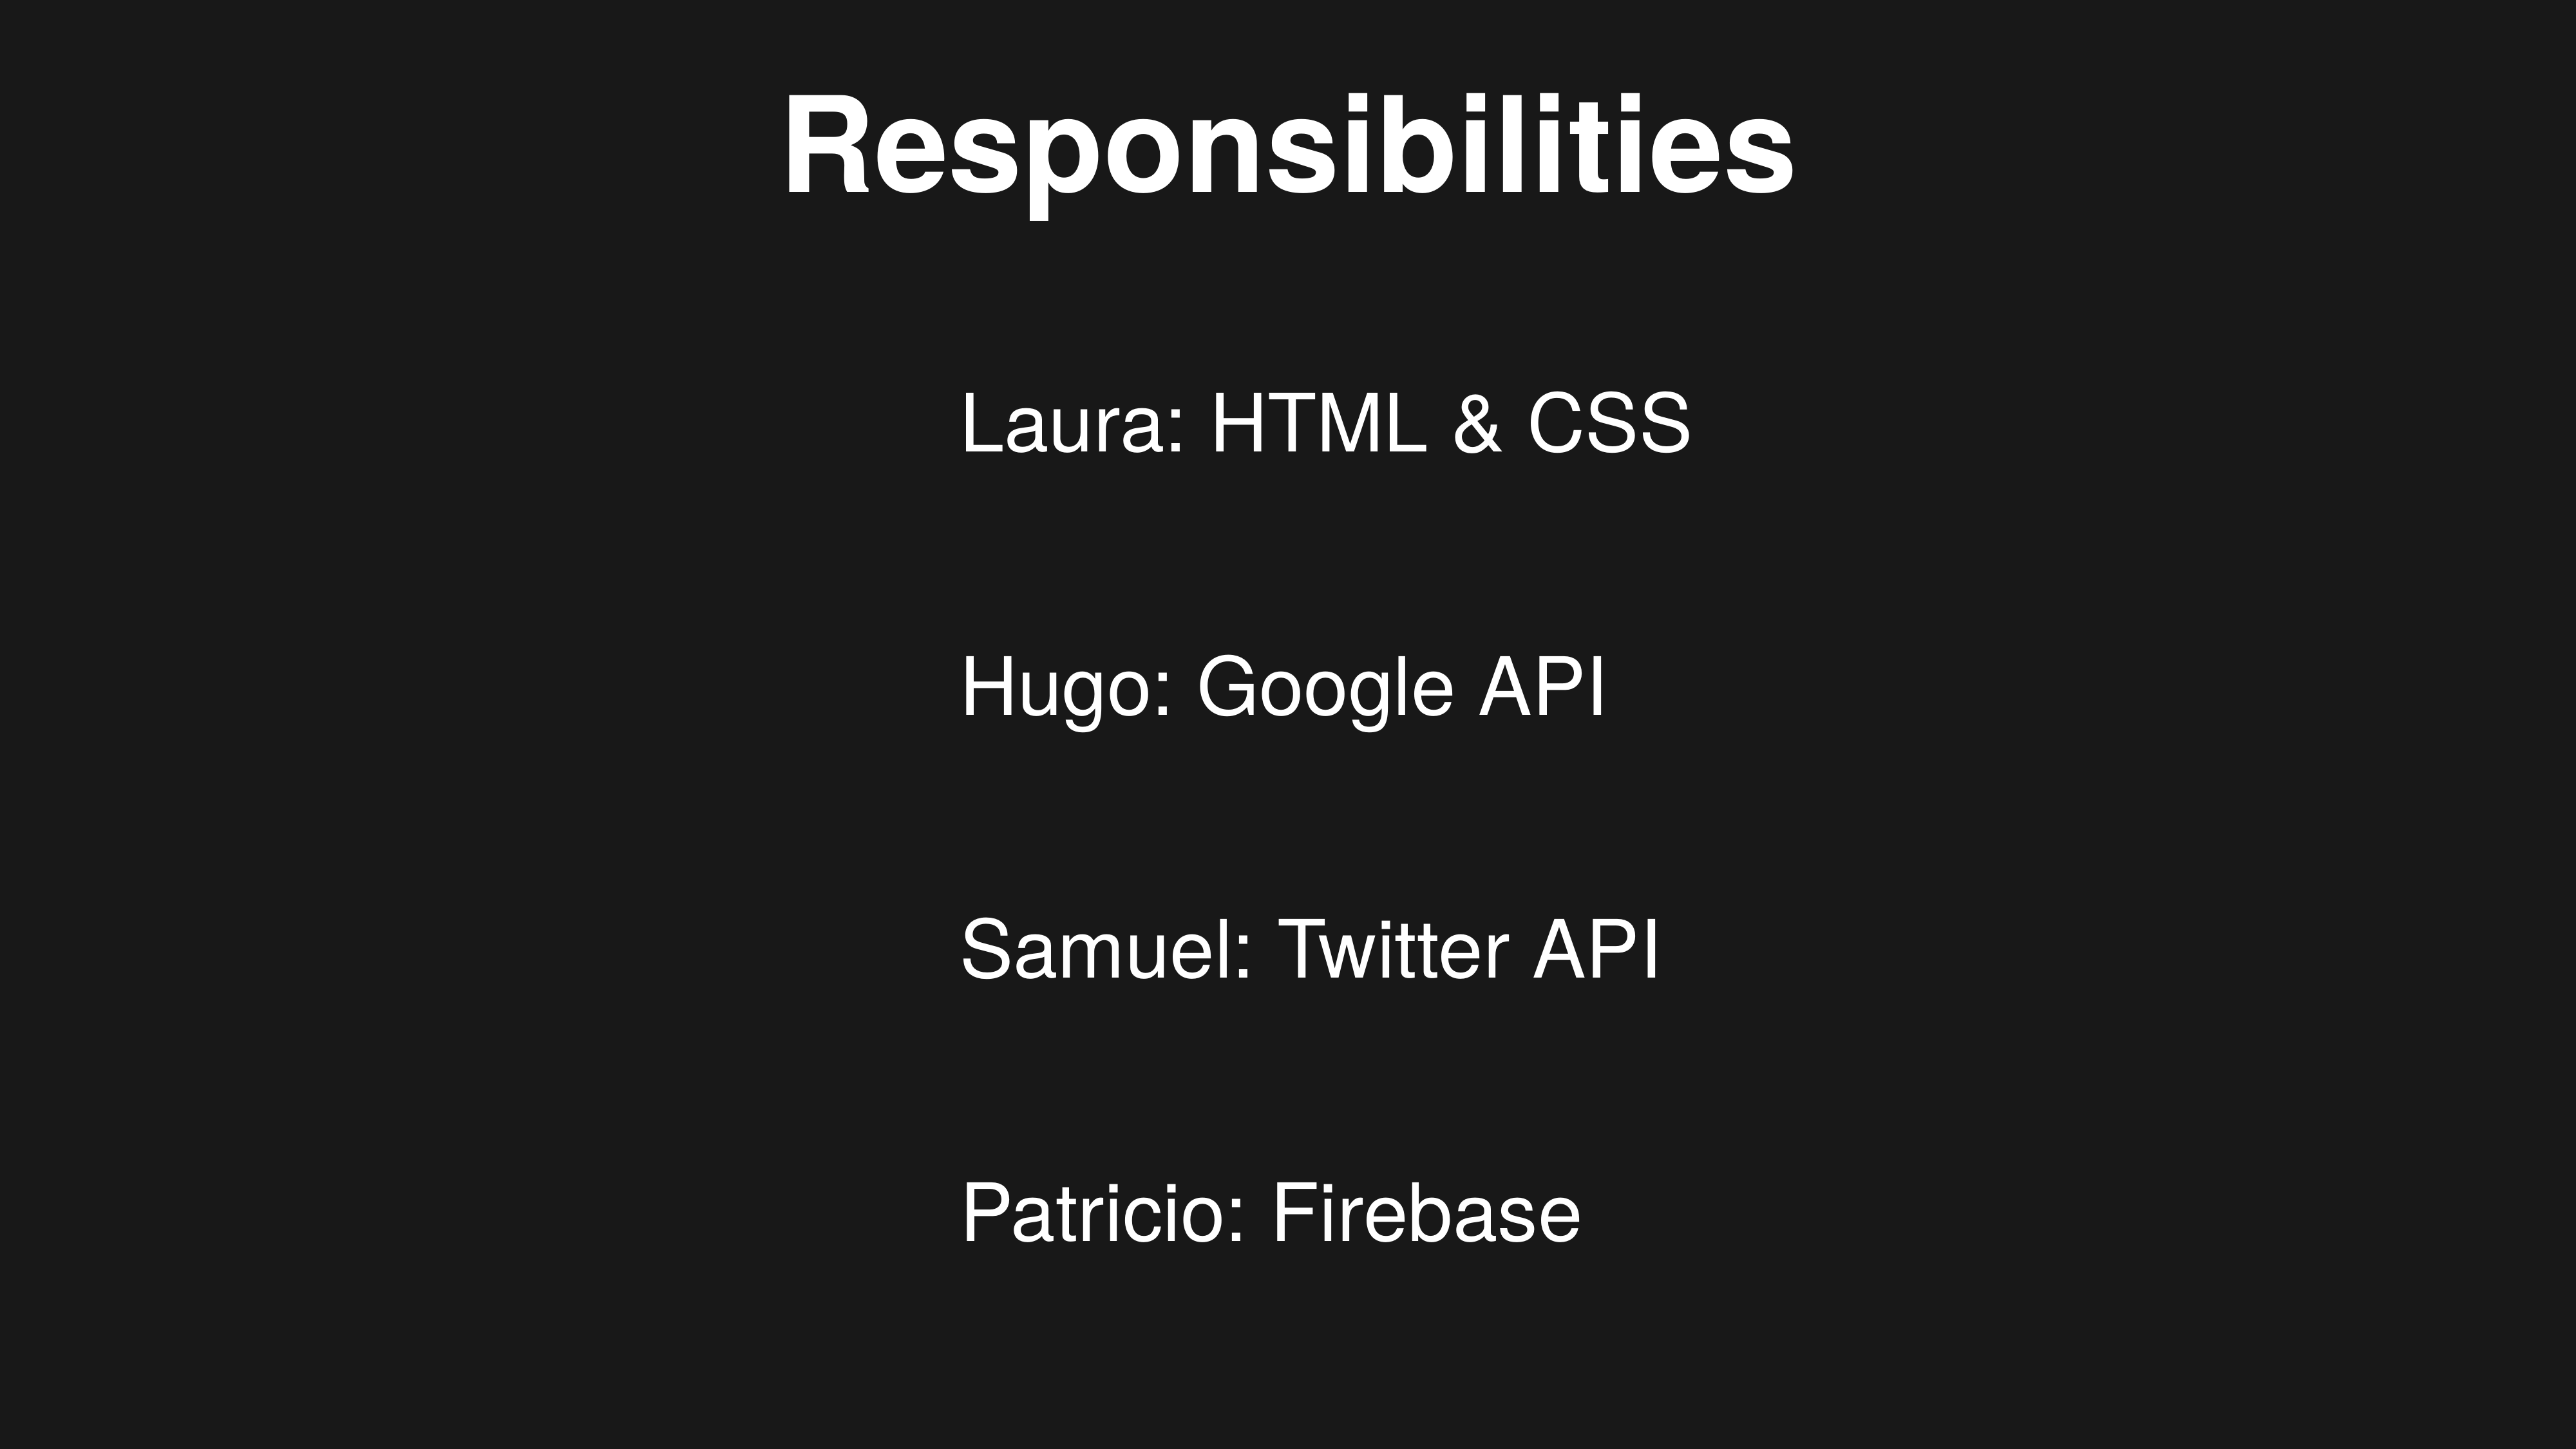

Responsibilities
Laura: HTML & CSS

Hugo: Google API

Samuel: Twitter API

Patricio: Firebase